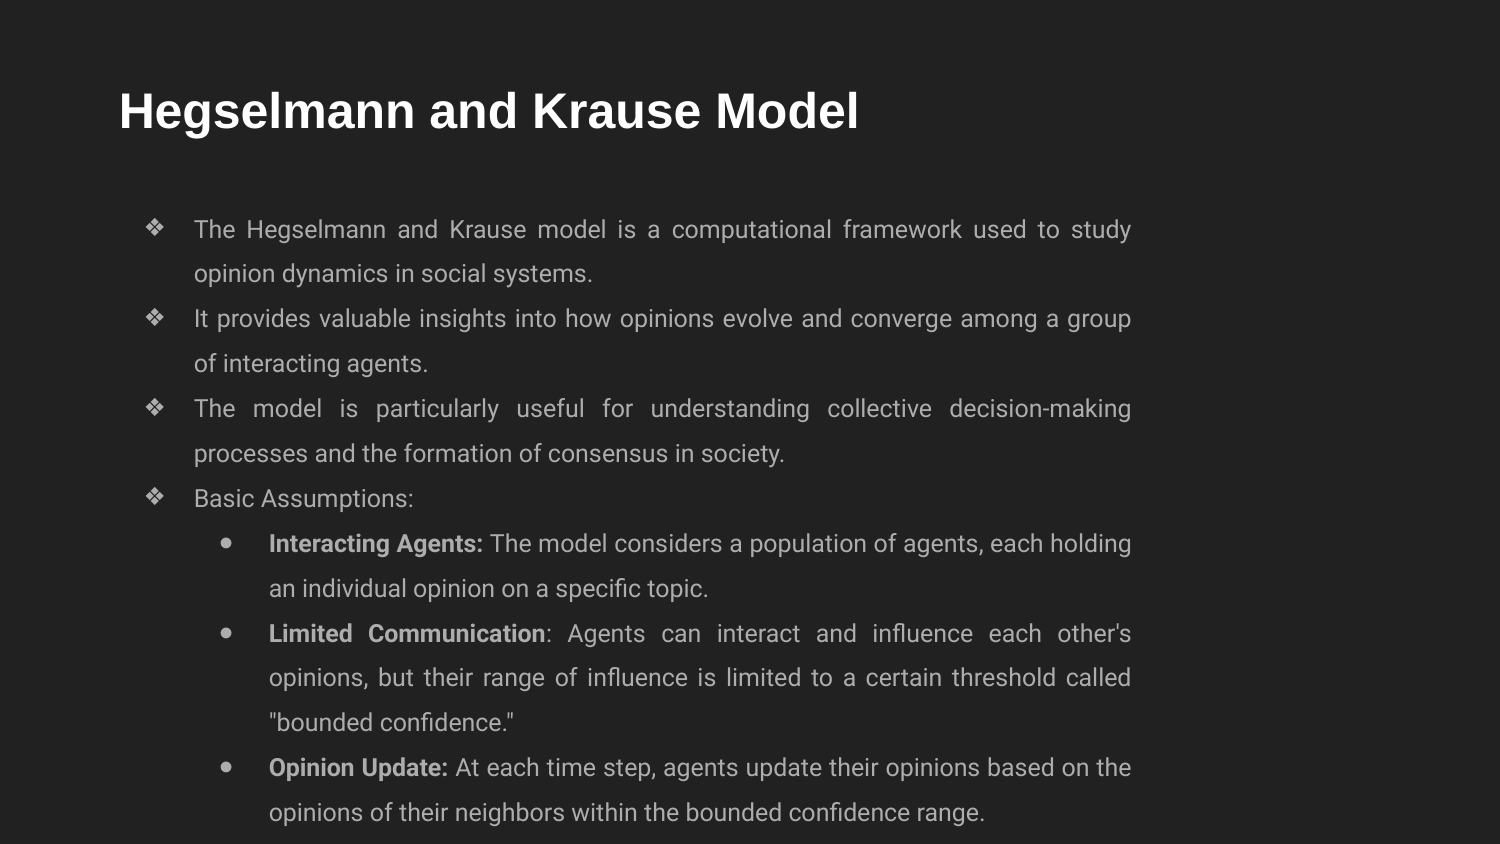

Hegselmann and Krause Model
The Hegselmann and Krause model is a computational framework used to study opinion dynamics in social systems.
It provides valuable insights into how opinions evolve and converge among a group of interacting agents.
The model is particularly useful for understanding collective decision-making processes and the formation of consensus in society.
Basic Assumptions:
Interacting Agents: The model considers a population of agents, each holding an individual opinion on a specific topic.
Limited Communication: Agents can interact and influence each other's opinions, but their range of influence is limited to a certain threshold called "bounded confidence."
Opinion Update: At each time step, agents update their opinions based on the opinions of their neighbors within the bounded confidence range.